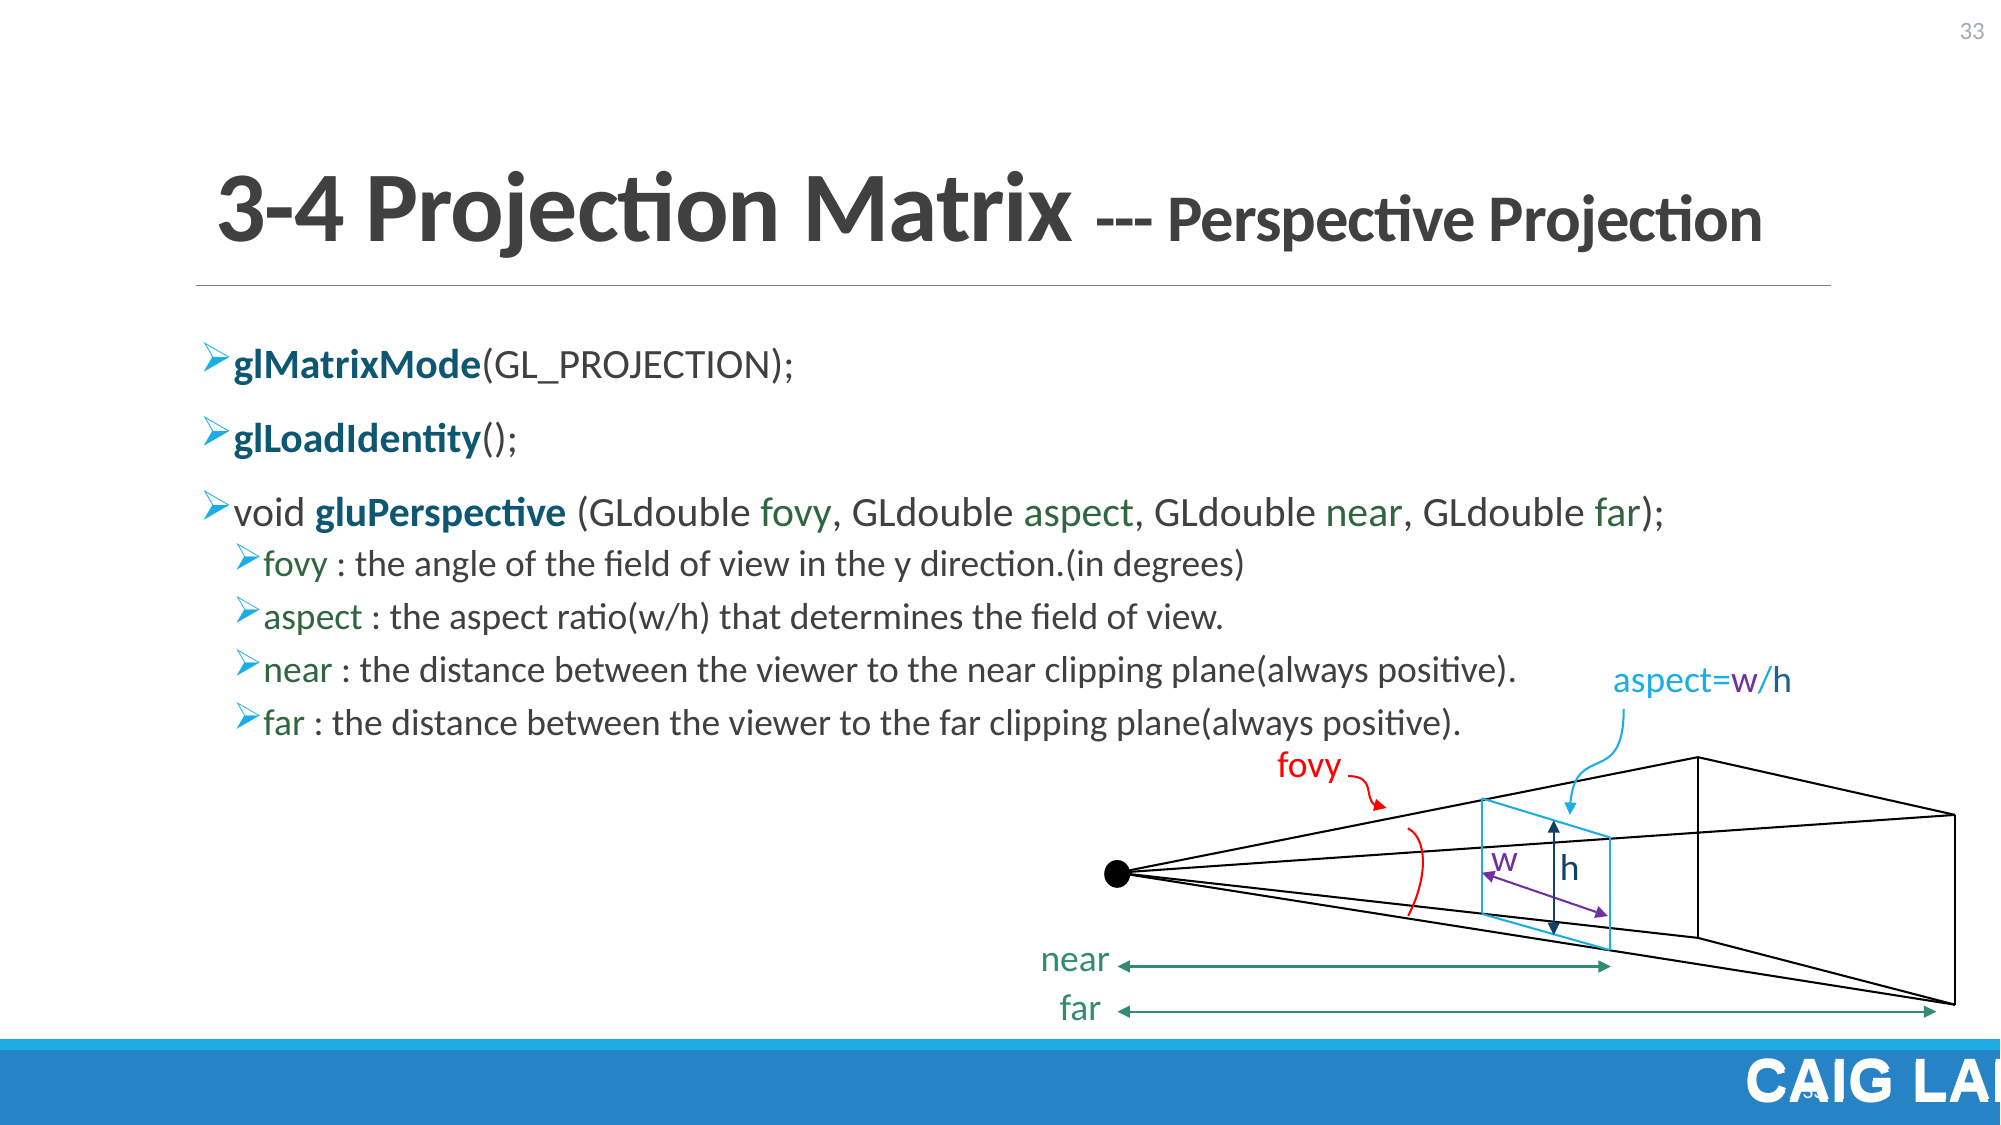

# 3-4 Projection Matrix --- Perspective Projection
glMatrixMode(GL_PROJECTION);
glLoadIdentity();
void gluPerspective (GLdouble fovy, GLdouble aspect, GLdouble near, GLdouble far);
fovy : the angle of the field of view in the y direction.(in degrees)
aspect : the aspect ratio(w/h) that determines the field of view.
near : the distance between the viewer to the near clipping plane(always positive).
far : the distance between the viewer to the far clipping plane(always positive).
aspect=w/h
fovy

w
h

near
far
33